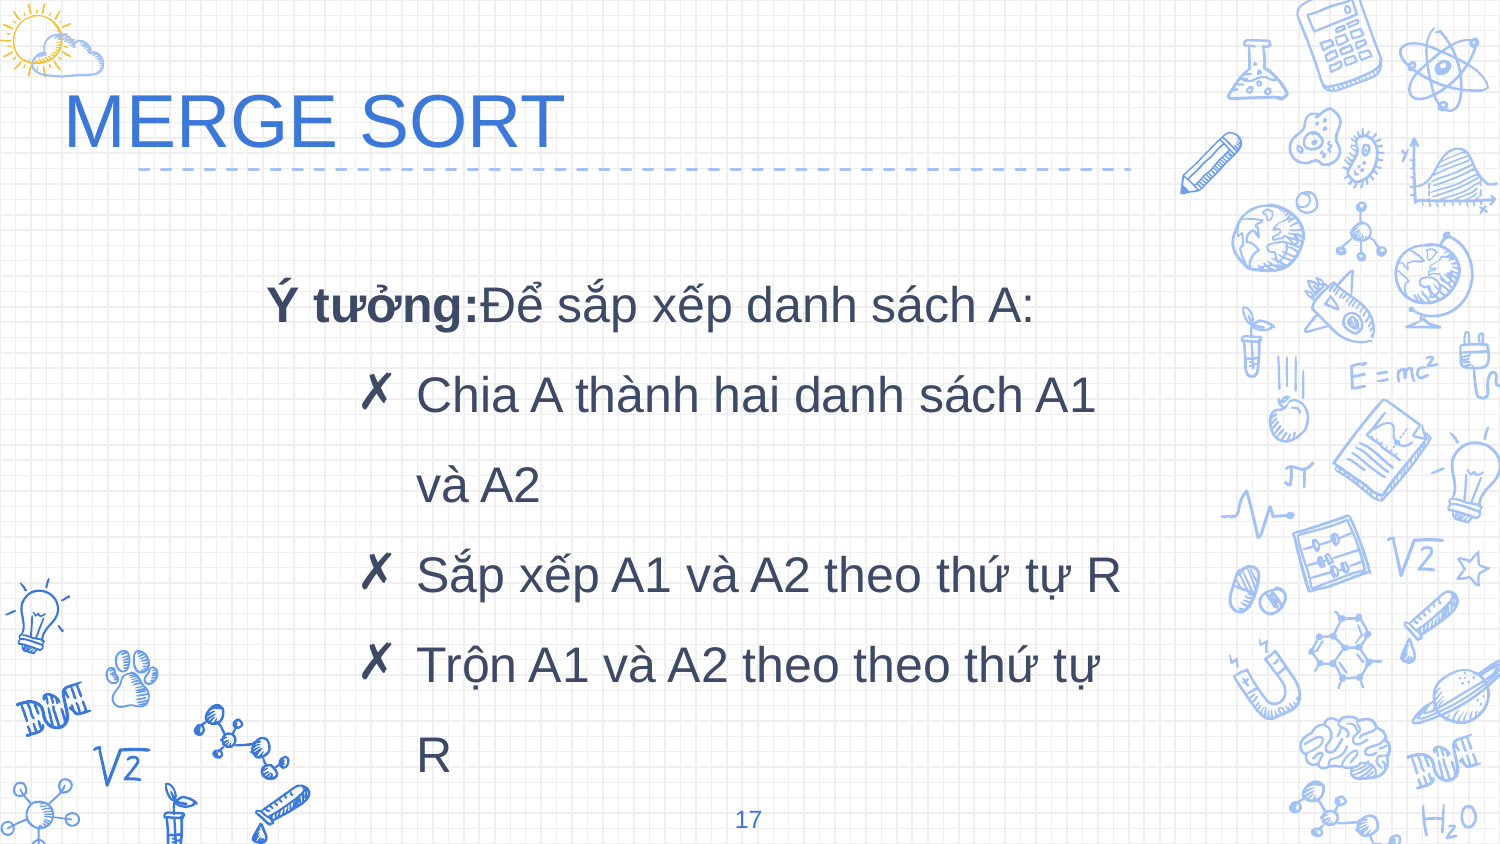

# MERGE SORT

Ý tưởng:Để sắp xếp danh sách A:
Chia A thành hai danh sách A1 và A2
Sắp xếp A1 và A2 theo thứ tự R
Trộn A1 và A2 theo theo thứ tự R

17